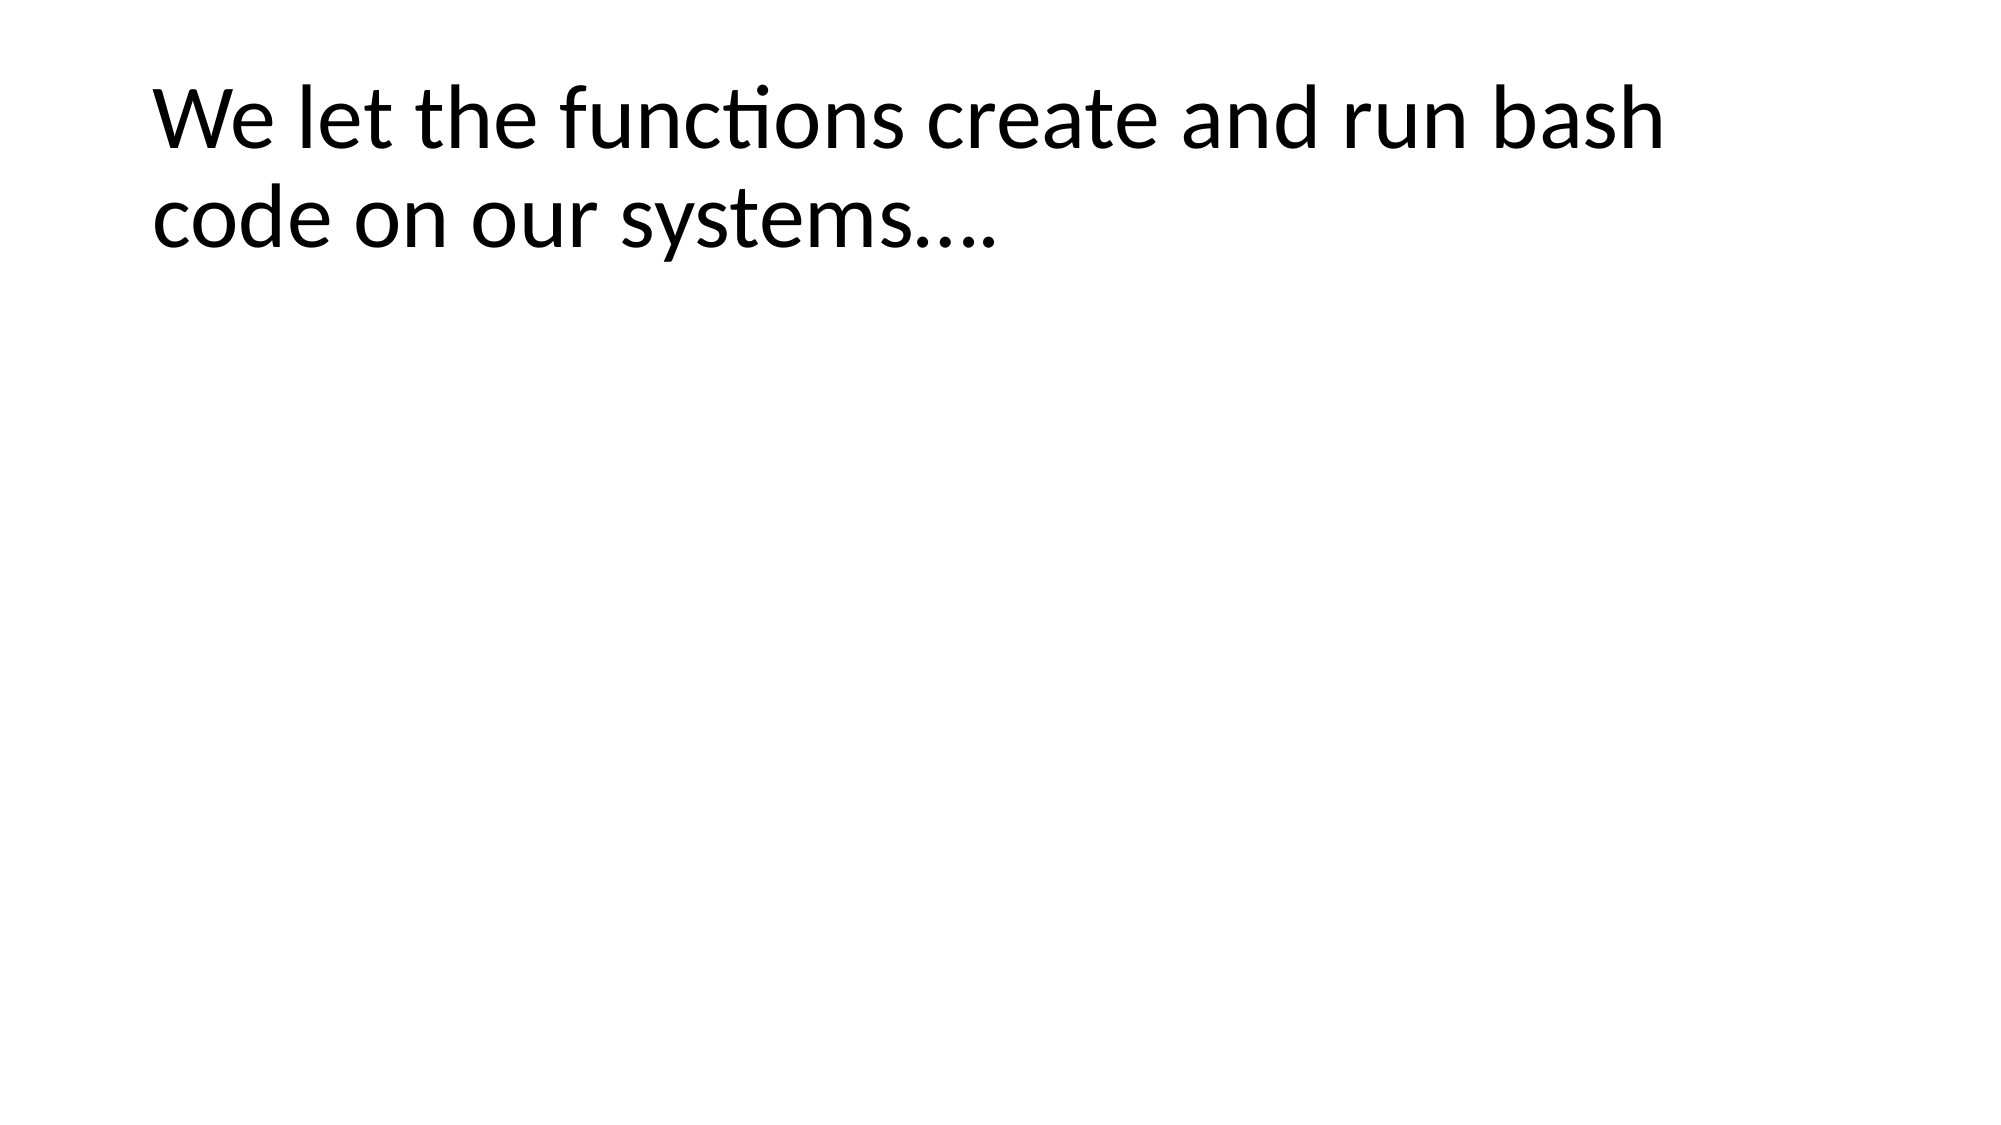

# We let the functions create and run bash code on our systems….